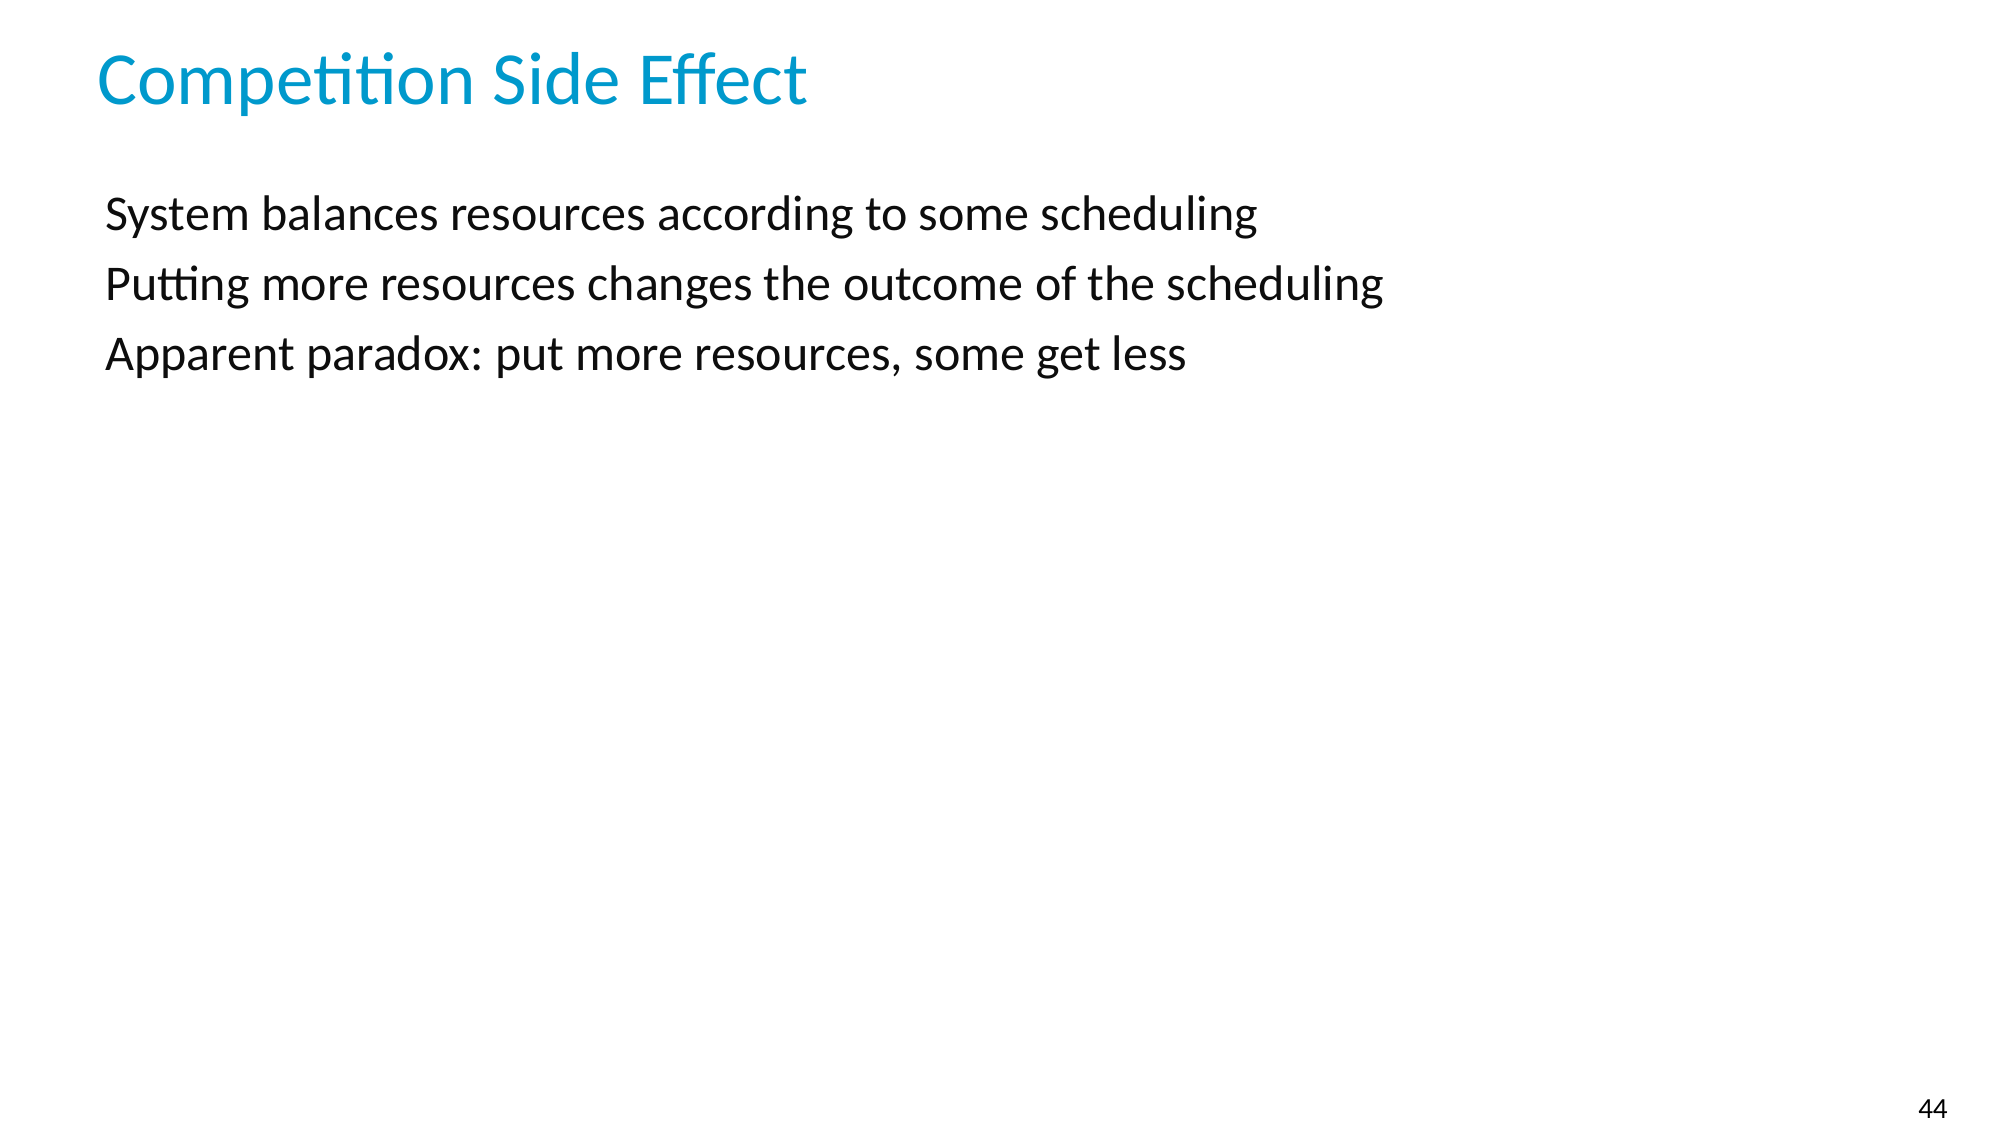

# Competition Side Effect
System balances resources according to some scheduling
Putting more resources changes the outcome of the scheduling
Apparent paradox: put more resources, some get less
44